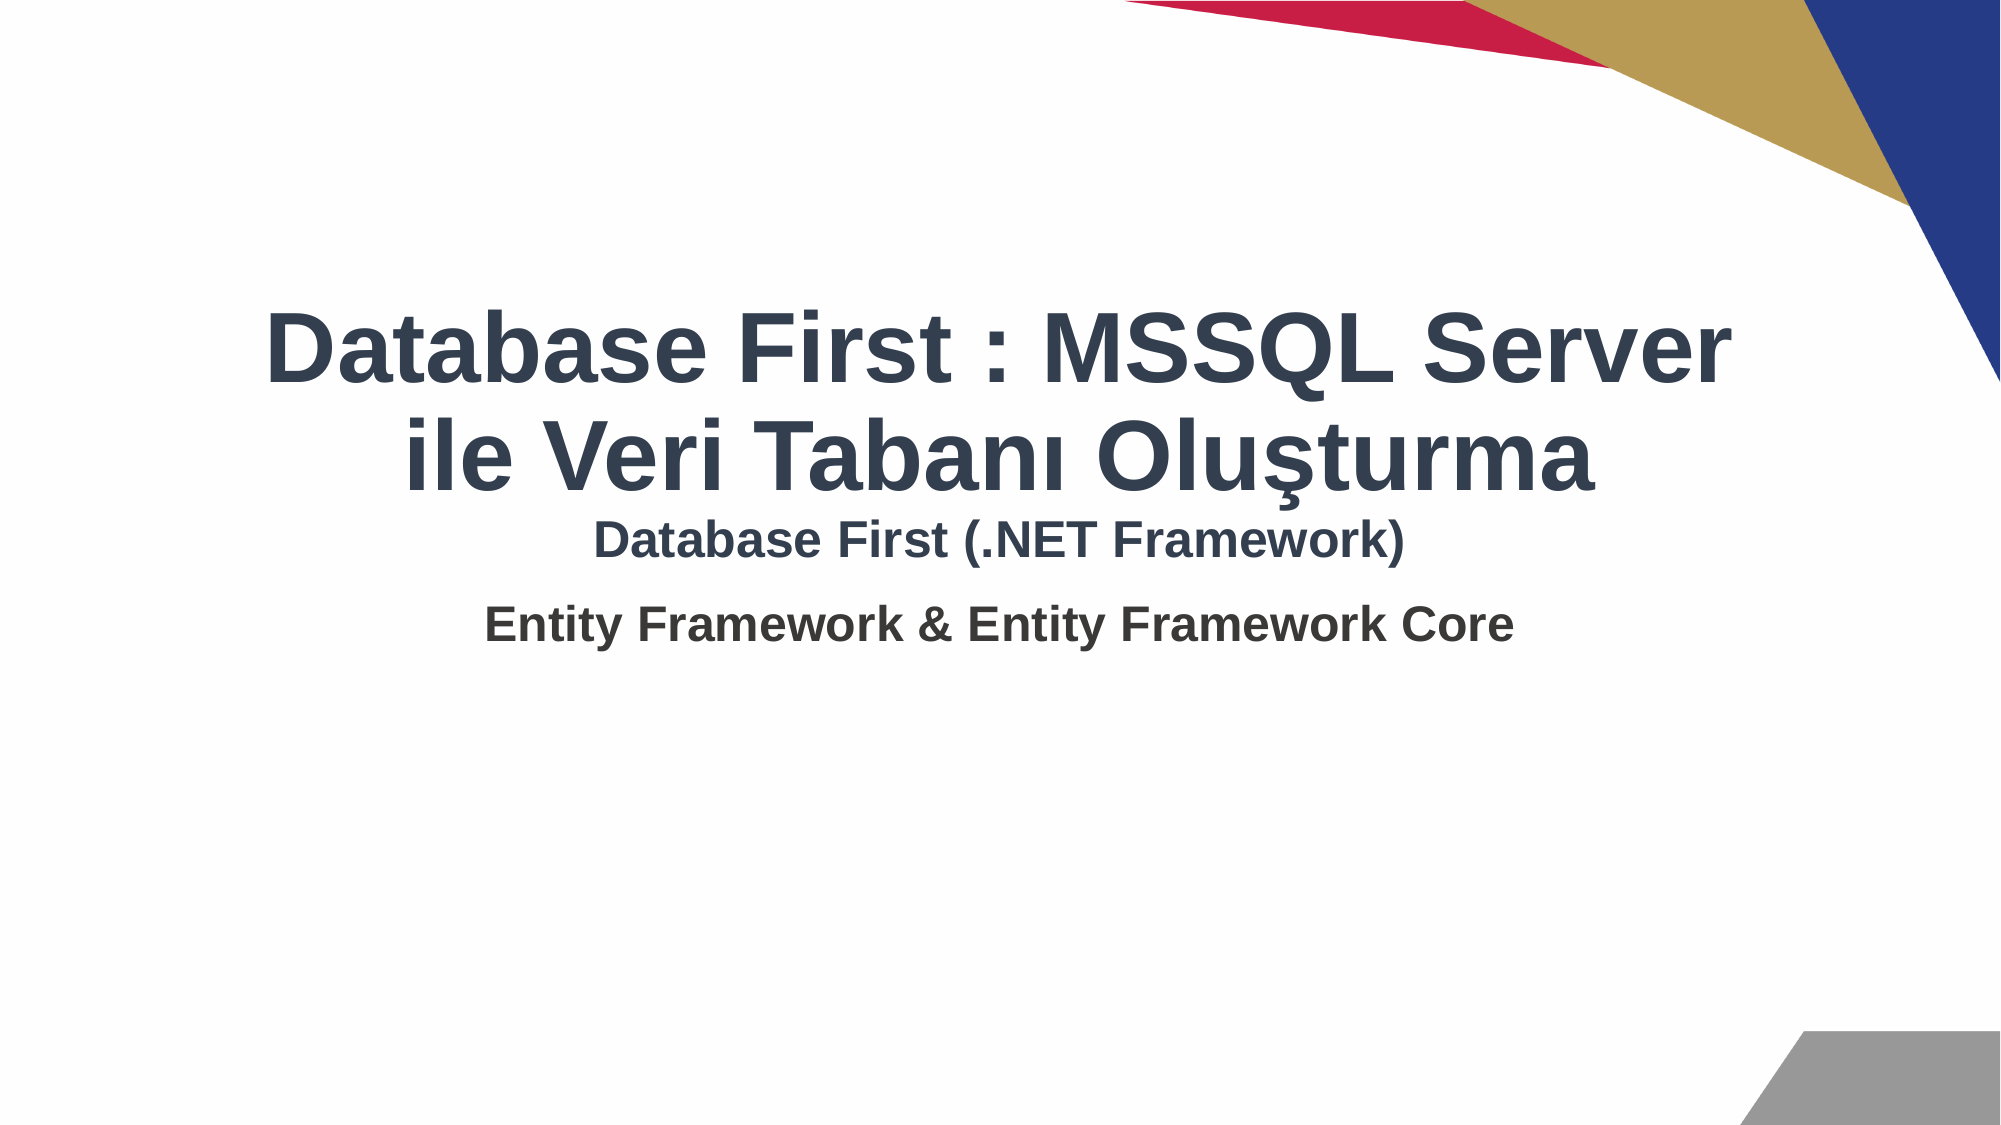

# Database First : MSSQL Server ile Veri Tabanı Oluşturma Database First (.NET Framework)
Entity Framework & Entity Framework Core